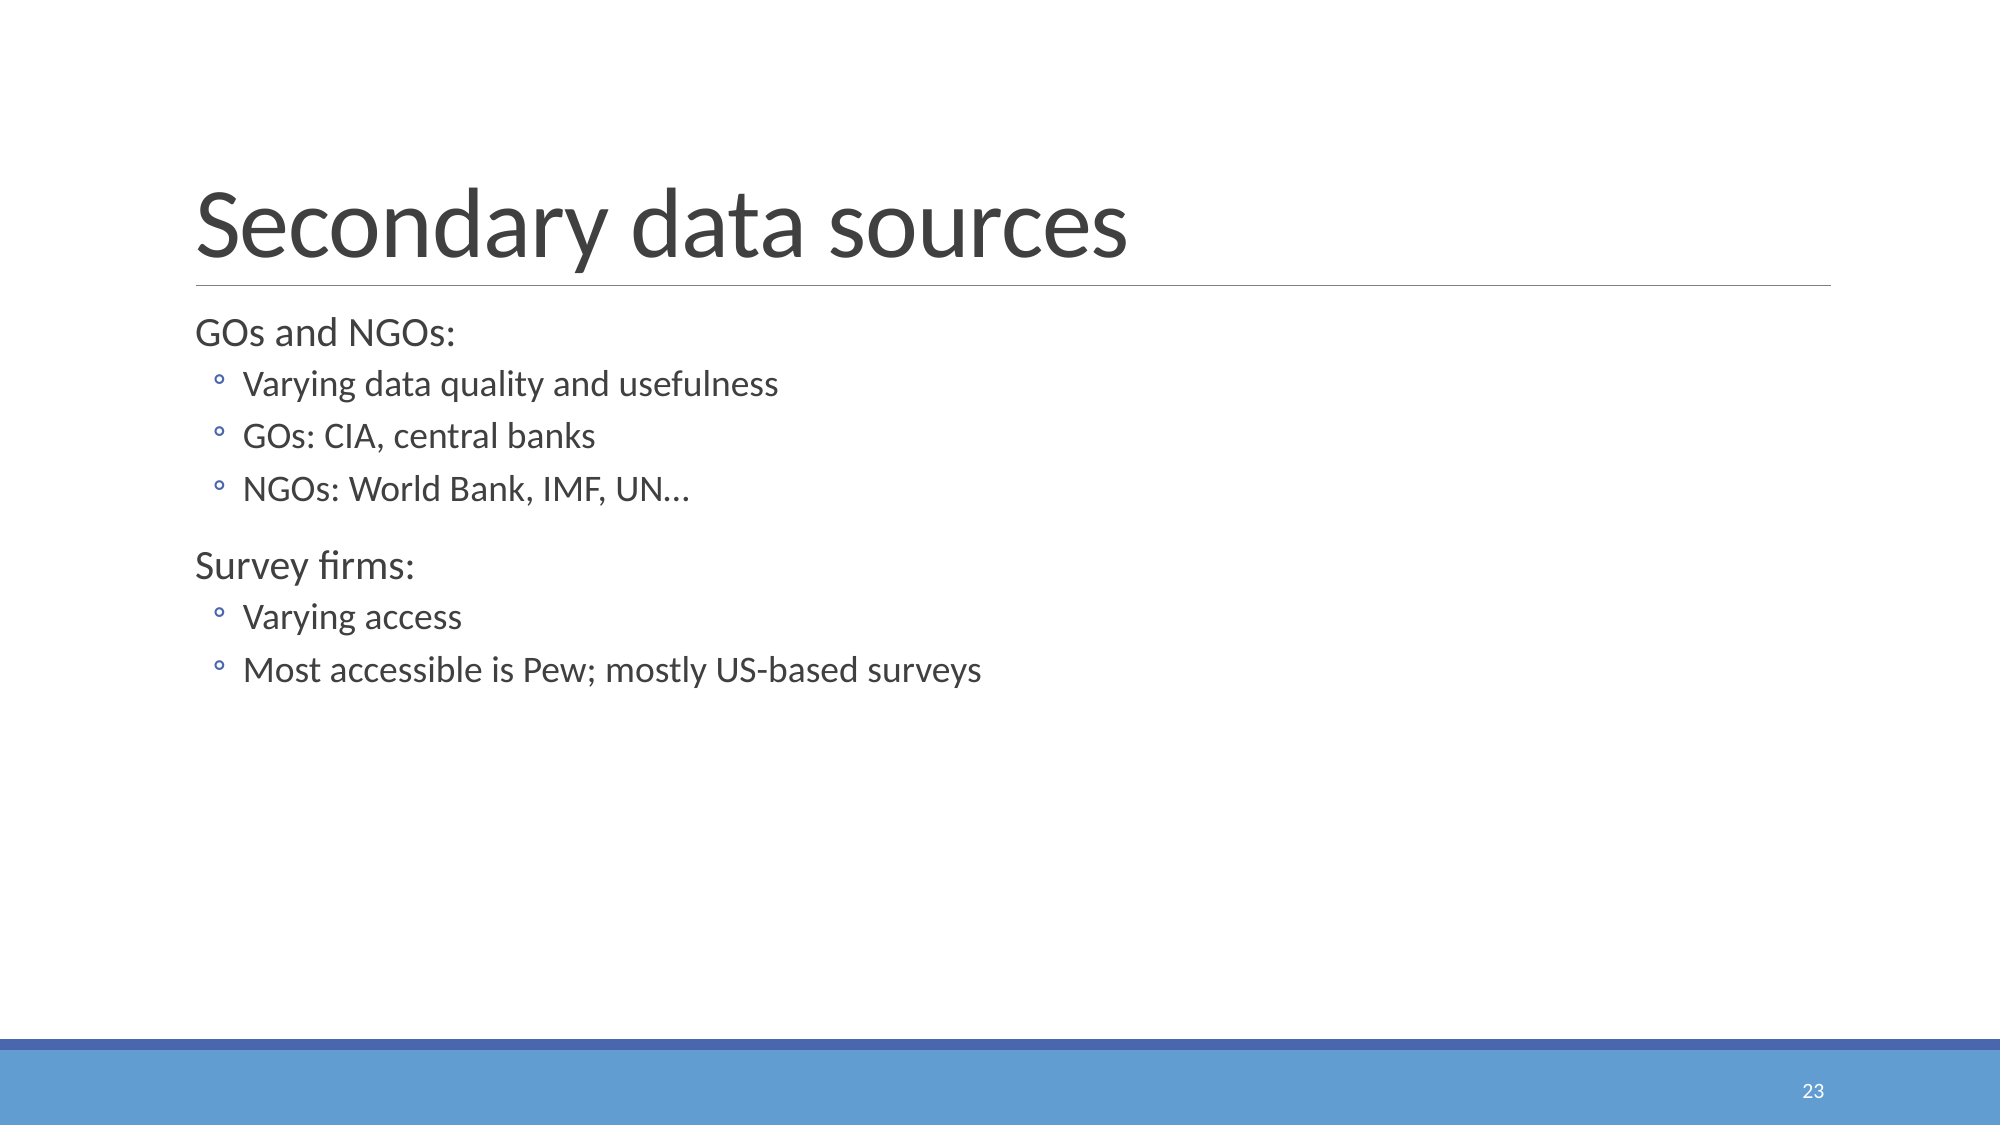

# Secondary data sources
GOs and NGOs:
Varying data quality and usefulness
GOs: CIA, central banks
NGOs: World Bank, IMF, UN…
Survey firms:
Varying access
Most accessible is Pew; mostly US-based surveys
23